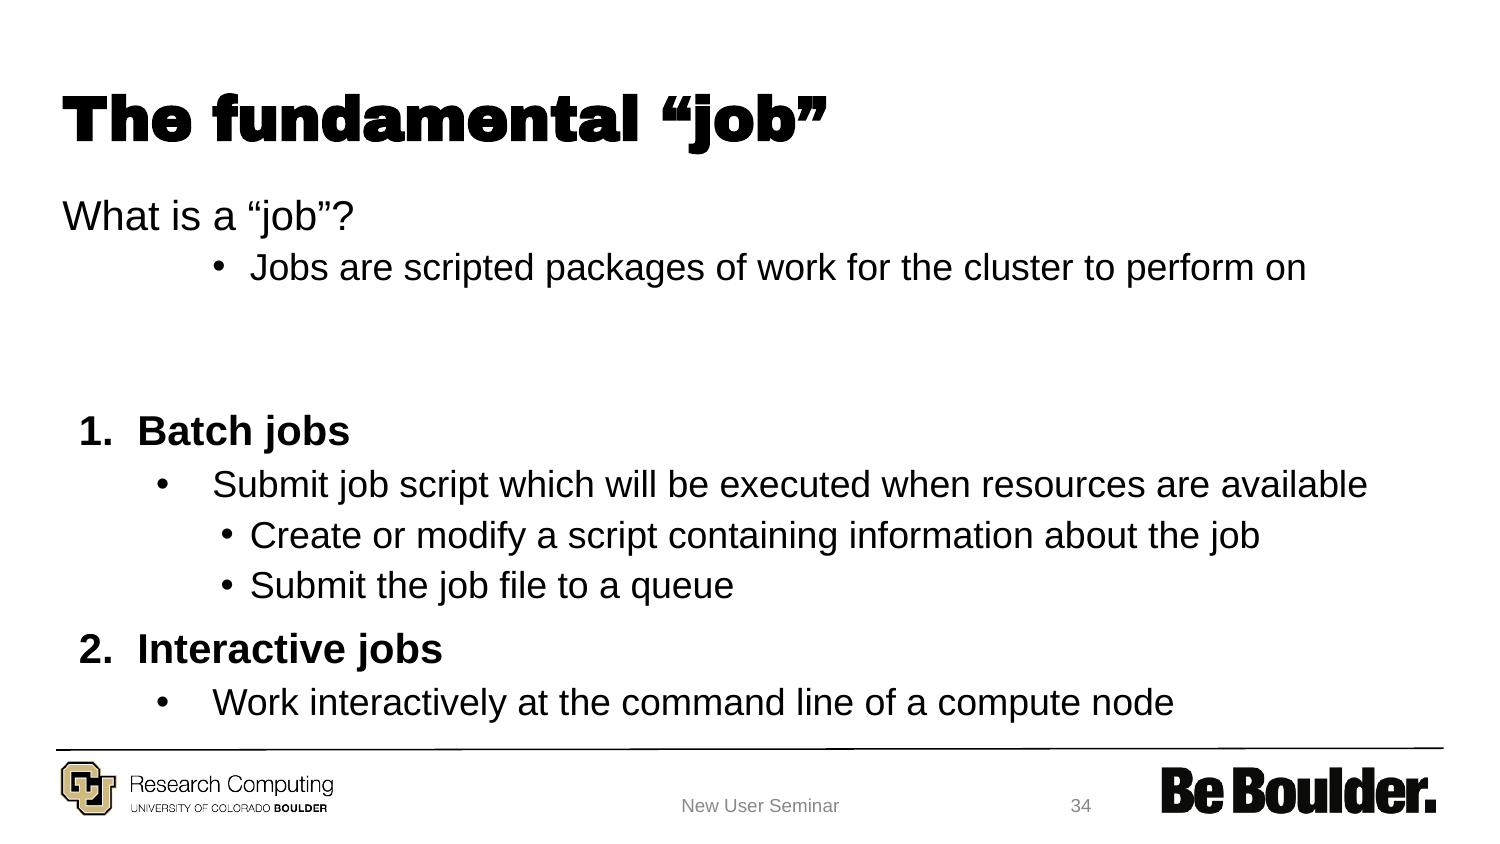

# The fundamental “job”
What is a “job”?
Jobs are scripted packages of work for the cluster to perform on

Batch jobs
Submit job script which will be executed when resources are available
Create or modify a script containing information about the job
Submit the job file to a queue
Interactive jobs
Work interactively at the command line of a compute node

New User Seminar
34